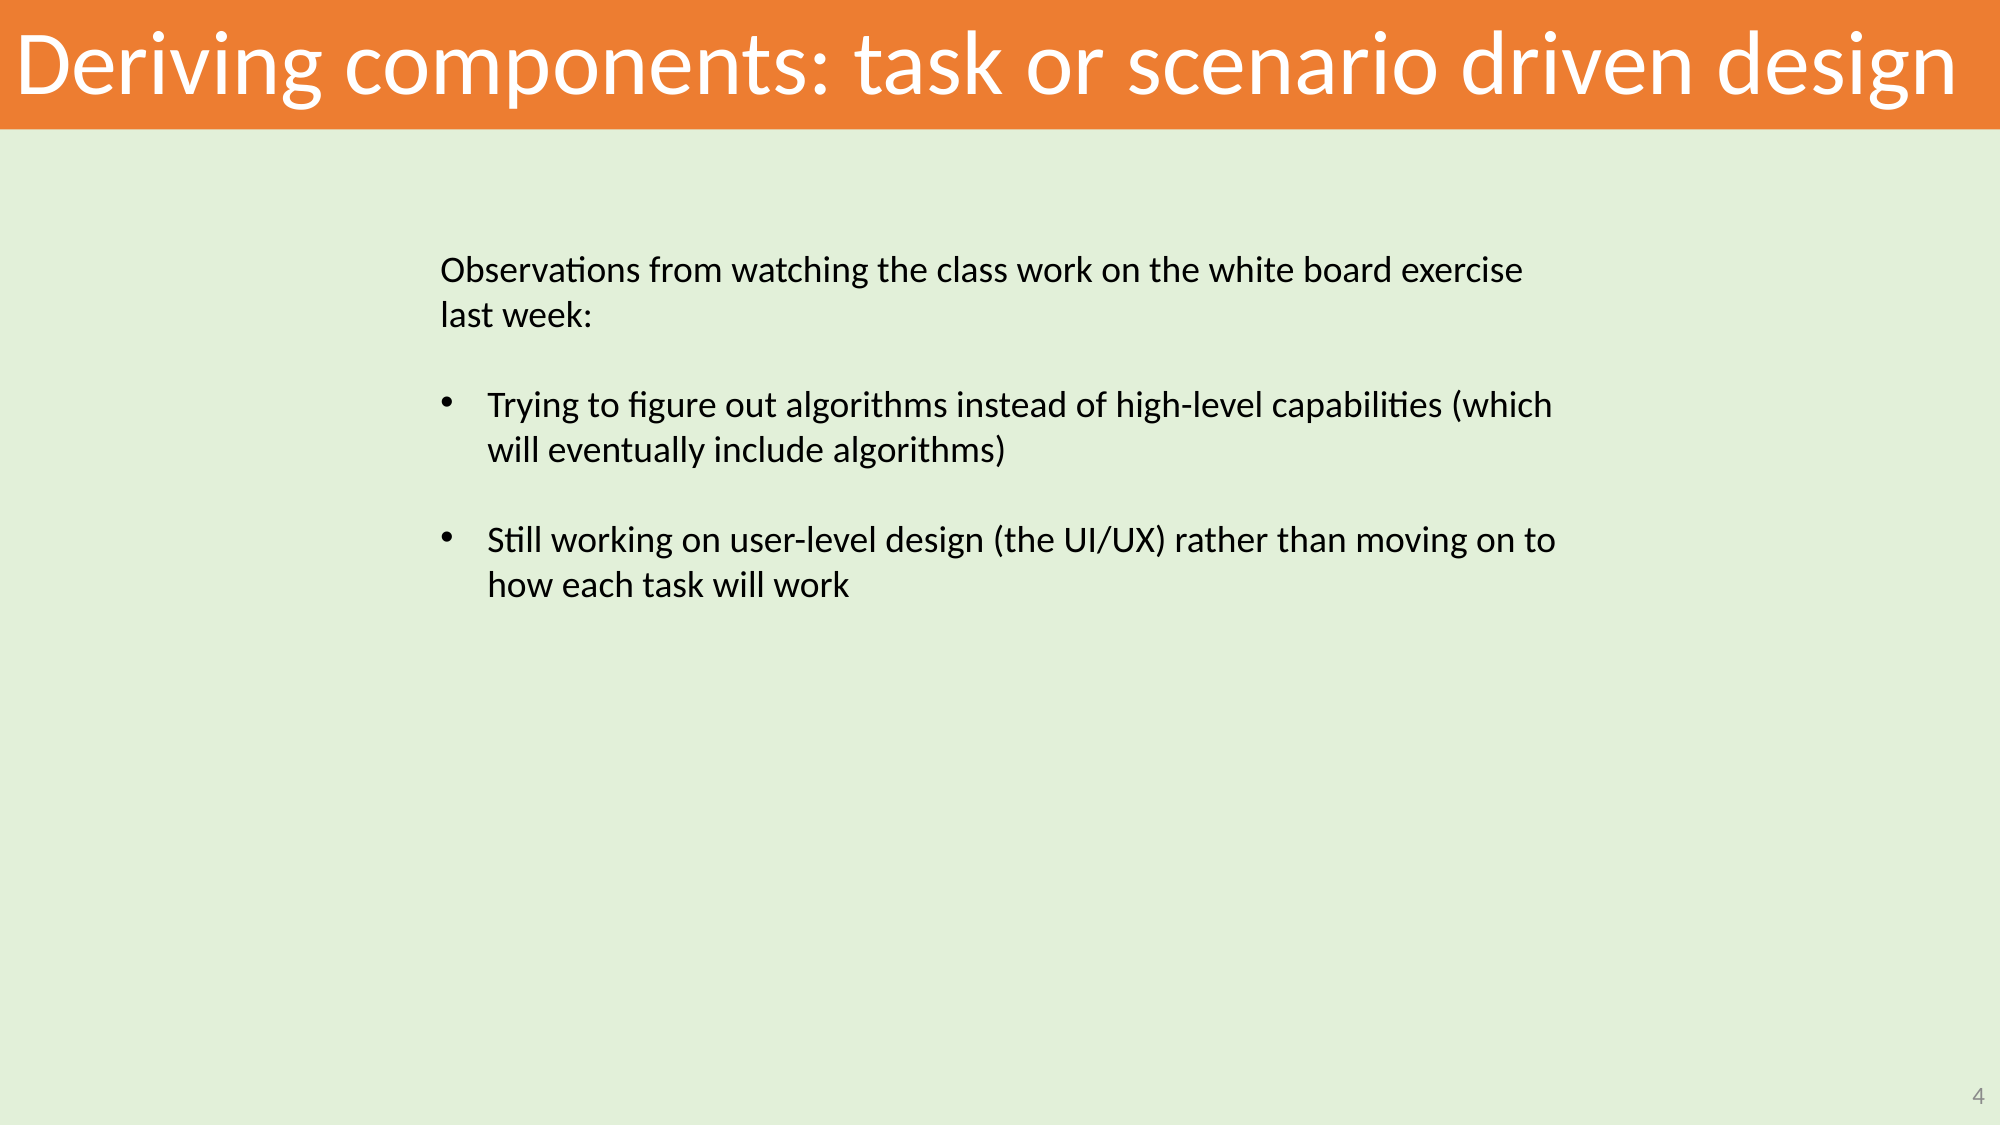

# Deriving components: task or scenario driven design
Observations from watching the class work on the white board exercise last week:

Trying to figure out algorithms instead of high-level capabilities (which will eventually include algorithms)

Still working on user-level design (the UI/UX) rather than moving on to how each task will work
4